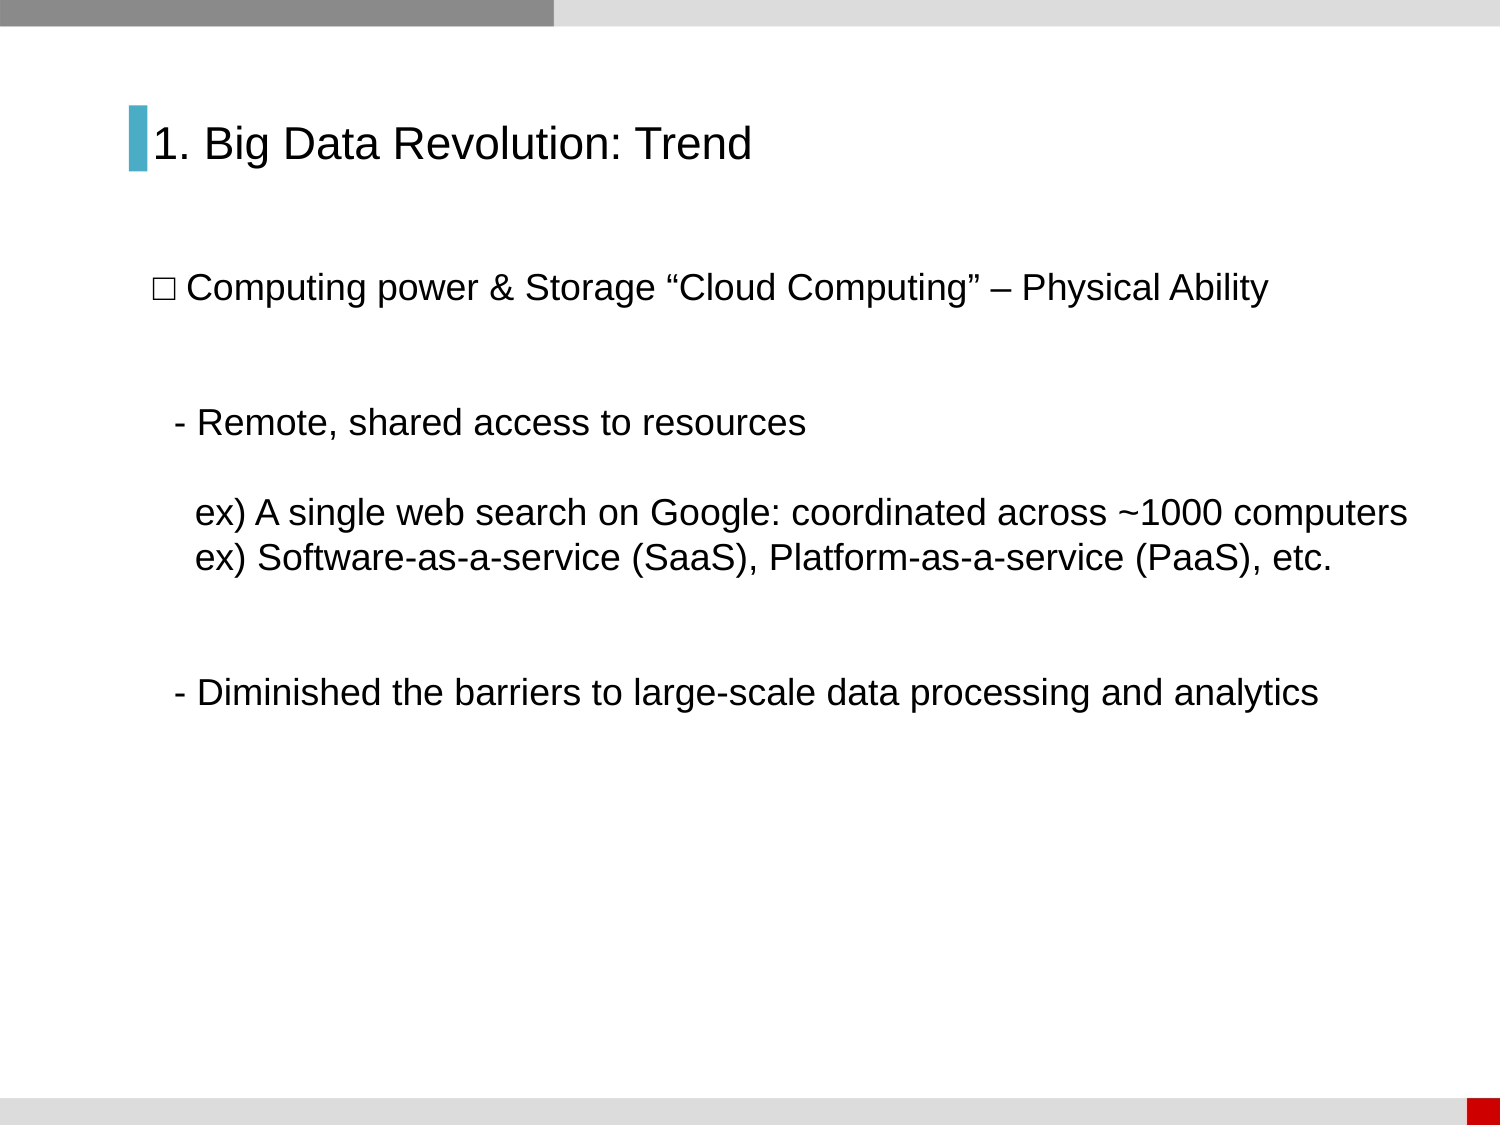

1. Big Data Revolution: Trend

□ Computing power & Storage “Cloud Computing” – Physical Ability

  - Remote, shared access to resources
    ex) A single web search on Google: coordinated across ~1000 computers
    ex) Software-as-a-service (SaaS), Platform-as-a-service (PaaS), etc.

  - Diminished the barriers to large-scale data processing and analytics